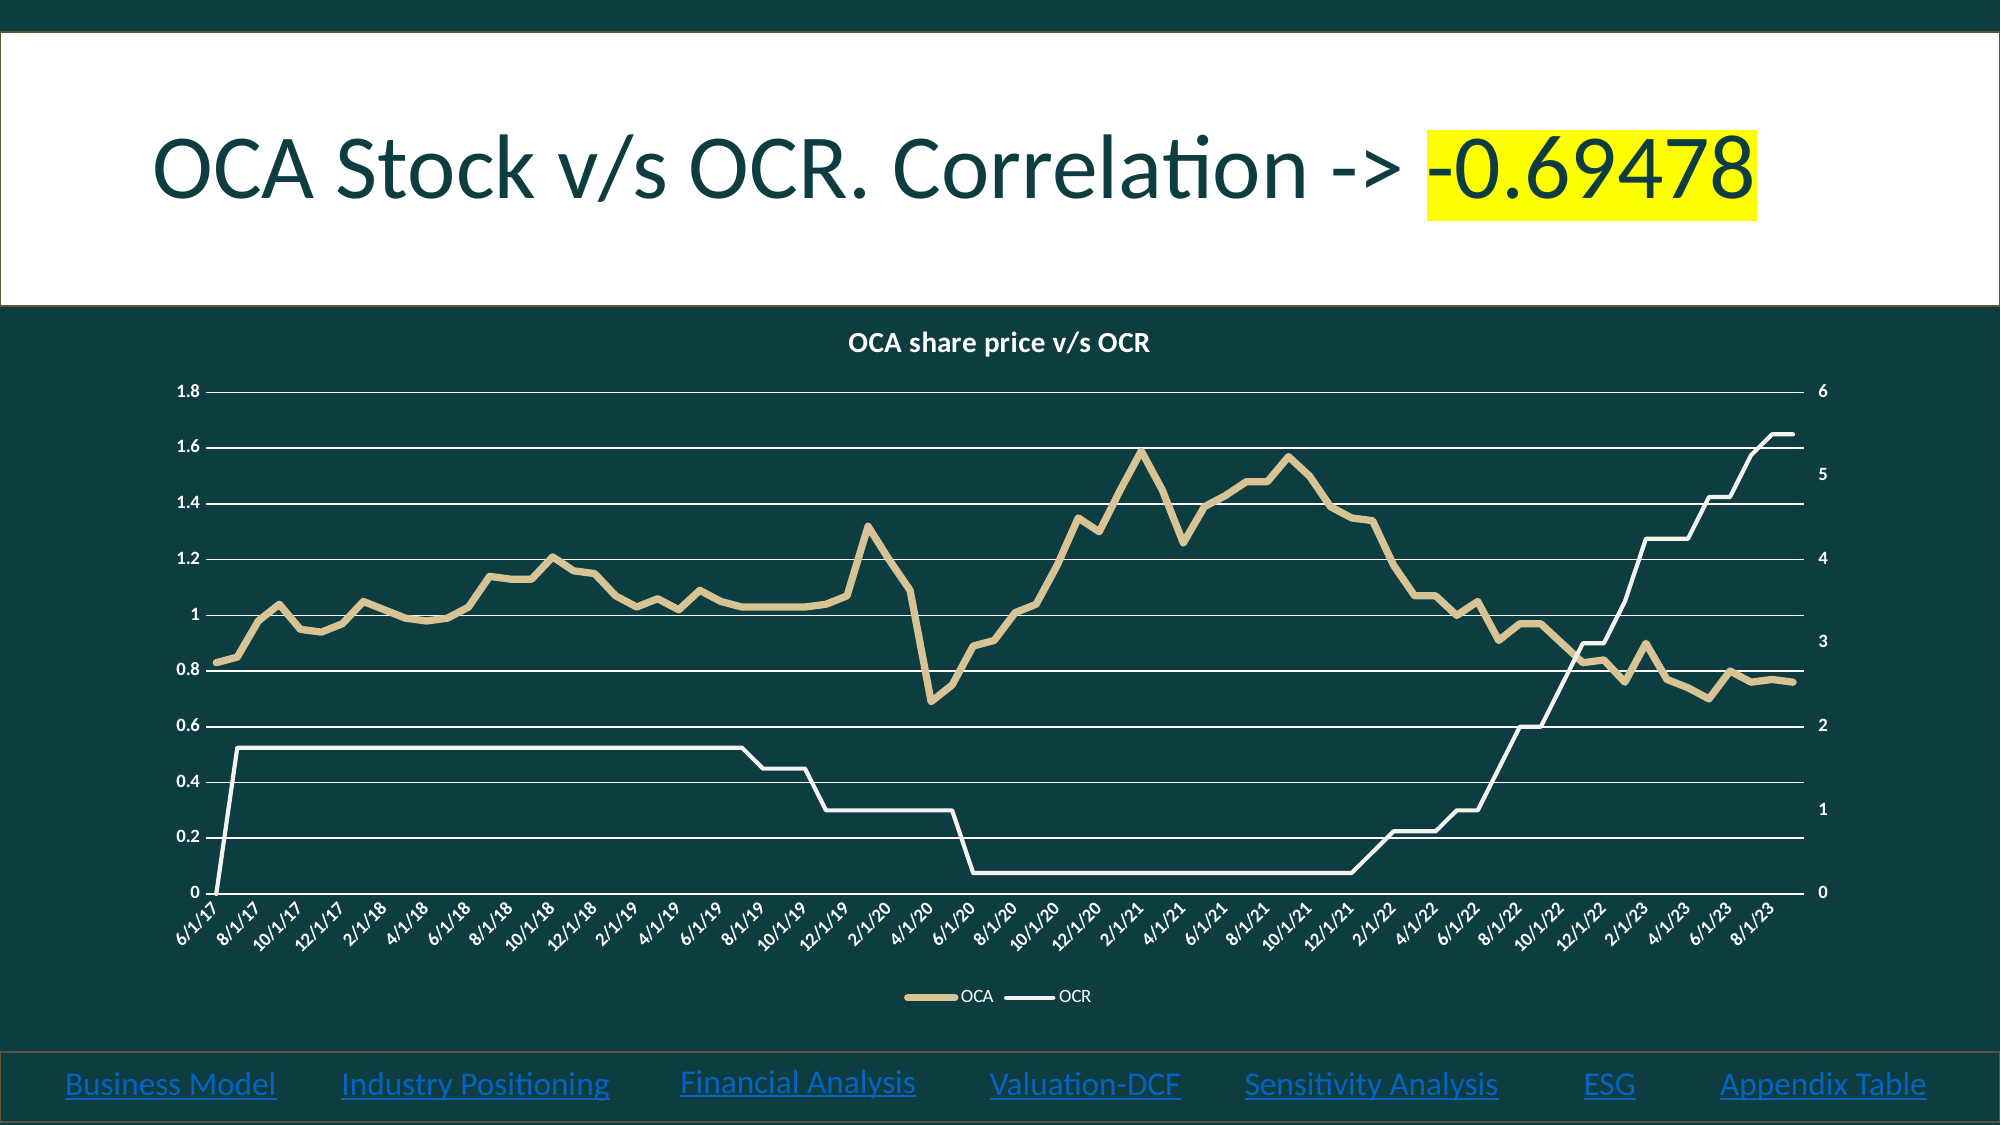

# OCA Stock v/s OCR. Correlation -> -0.69478

### Chart: OCA share price v/s OCR

| Category | OCA |  |
|---|---|---|
| 42887 | 0.83 | 0.0 |
| 42917 | 0.85 | 1.75 |
| 42948 | 0.98 | 1.75 |
| 42979 | 1.04 | 1.75 |
| 43009 | 0.95 | 1.75 |
| 43040 | 0.94 | 1.75 |
| 43070 | 0.97 | 1.75 |
| 43101 | 1.05 | 1.75 |
| 43132 | 1.02 | 1.75 |
| 43160 | 0.99 | 1.75 |
| 43191 | 0.98 | 1.75 |
| 43221 | 0.99 | 1.75 |
| 43252 | 1.03 | 1.75 |
| 43282 | 1.14 | 1.75 |
| 43313 | 1.13 | 1.75 |
| 43344 | 1.13 | 1.75 |
| 43374 | 1.21 | 1.75 |
| 43405 | 1.16 | 1.75 |
| 43435 | 1.15 | 1.75 |
| 43466 | 1.07 | 1.75 |
| 43497 | 1.03 | 1.75 |
| 43525 | 1.06 | 1.75 |
| 43556 | 1.02 | 1.75 |
| 43586 | 1.09 | 1.75 |
| 43617 | 1.05 | 1.75 |
| 43647 | 1.03 | 1.75 |
| 43678 | 1.03 | 1.5 |
| 43709 | 1.03 | 1.5 |
| 43739 | 1.03 | 1.5 |
| 43770 | 1.04 | 1.0 |
| 43800 | 1.07 | 1.0 |
| 43831 | 1.32 | 1.0 |
| 43862 | 1.2 | 1.0 |
| 43891 | 1.09 | 1.0 |
| 43922 | 0.69 | 1.0 |
| 43952 | 0.75 | 1.0 |
| 43983 | 0.89 | 0.25 |
| 44013 | 0.91 | 0.25 |
| 44044 | 1.01 | 0.25 |
| 44075 | 1.04 | 0.25 |
| 44105 | 1.18 | 0.25 |
| 44136 | 1.35 | 0.25 |
| 44166 | 1.3 | 0.25 |
| 44197 | 1.45 | 0.25 |
| 44228 | 1.59 | 0.25 |
| 44256 | 1.45 | 0.25 |
| 44287 | 1.26 | 0.25 |
| 44317 | 1.39 | 0.25 |
| 44348 | 1.43 | 0.25 |
| 44378 | 1.48 | 0.25 |
| 44409 | 1.48 | 0.25 |
| 44440 | 1.57 | 0.25 |
| 44470 | 1.5 | 0.25 |
| 44501 | 1.39 | 0.25 |
| 44531 | 1.35 | 0.25 |
| 44562 | 1.34 | 0.5 |
| 44593 | 1.18 | 0.75 |
| 44621 | 1.07 | 0.75 |
| 44652 | 1.07 | 0.75 |
| 44682 | 1.0 | 1.0 |
| 44713 | 1.05 | 1.0 |
| 44743 | 0.91 | 1.5 |
| 44774 | 0.97 | 2.0 |
| 44805 | 0.97 | 2.0 |
| 44835 | 0.9 | 2.5 |
| 44866 | 0.83 | 3.0 |
| 44896 | 0.84 | 3.0 |
| 44927 | 0.76 | 3.5 |
| 44958 | 0.9 | 4.25 |
| 44986 | 0.77 | 4.25 |
| 45017 | 0.74 | 4.25 |
| 45047 | 0.7 | 4.75 |
| 45078 | 0.8 | 4.75 |
| 45108 | 0.76 | 5.25 |
| 45139 | 0.77 | 5.5 |
| 45170 | 0.76 | 5.5 |

Financial Analysis
Business Model
Industry Positioning
Valuation-DCF
Sensitivity Analysis
ESG
Appendix Table